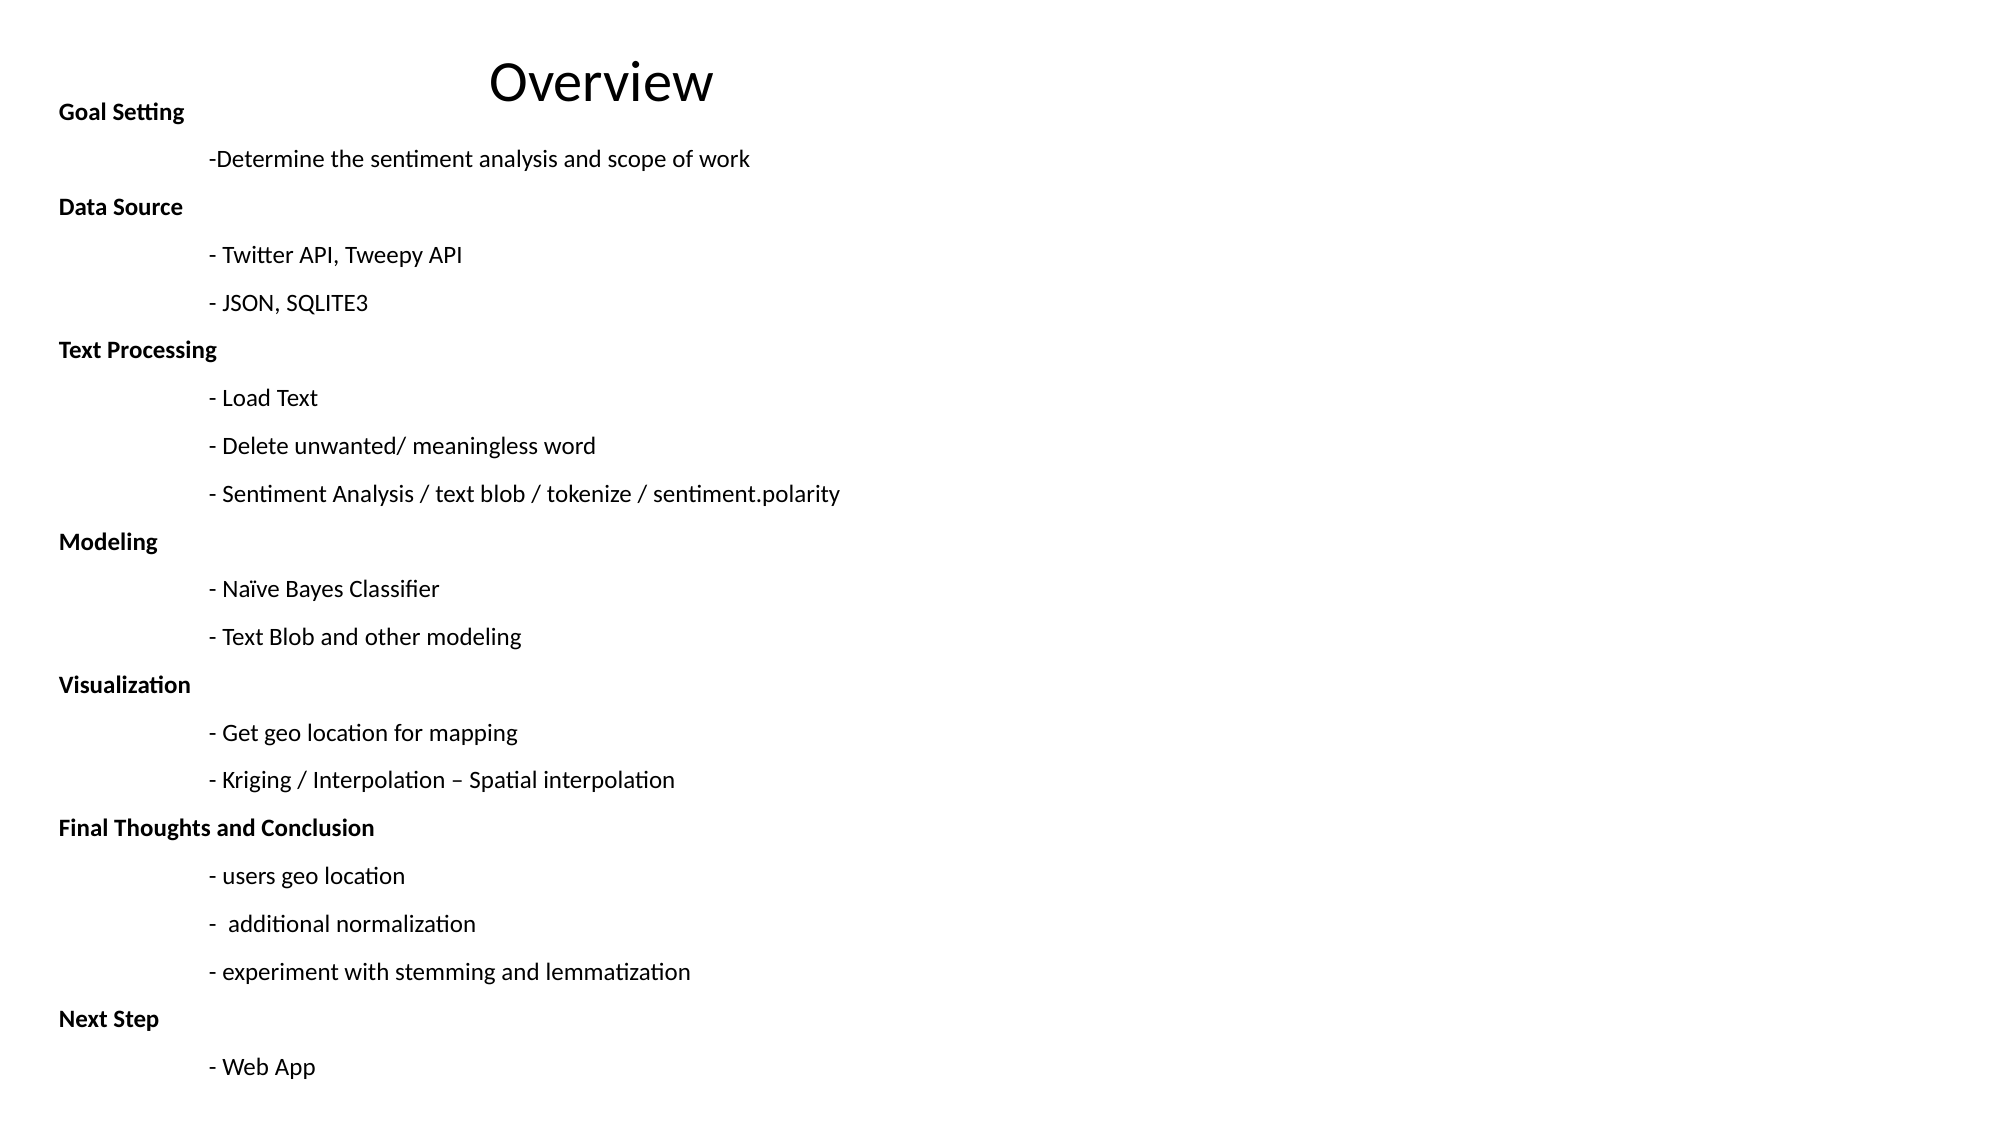

# Overview
Goal Setting
	-Determine the sentiment analysis and scope of work
Data Source
	- Twitter API, Tweepy API
	- JSON, SQLITE3
Text Processing
	- Load Text
	- Delete unwanted/ meaningless word
	- Sentiment Analysis / text blob / tokenize / sentiment.polarity
Modeling
	- Naïve Bayes Classifier
	- Text Blob and other modeling
Visualization
	- Get geo location for mapping
	- Kriging / Interpolation – Spatial interpolation
Final Thoughts and Conclusion
	- users geo location
	-  additional normalization
	- experiment with stemming and lemmatization
Next Step
	- Web App